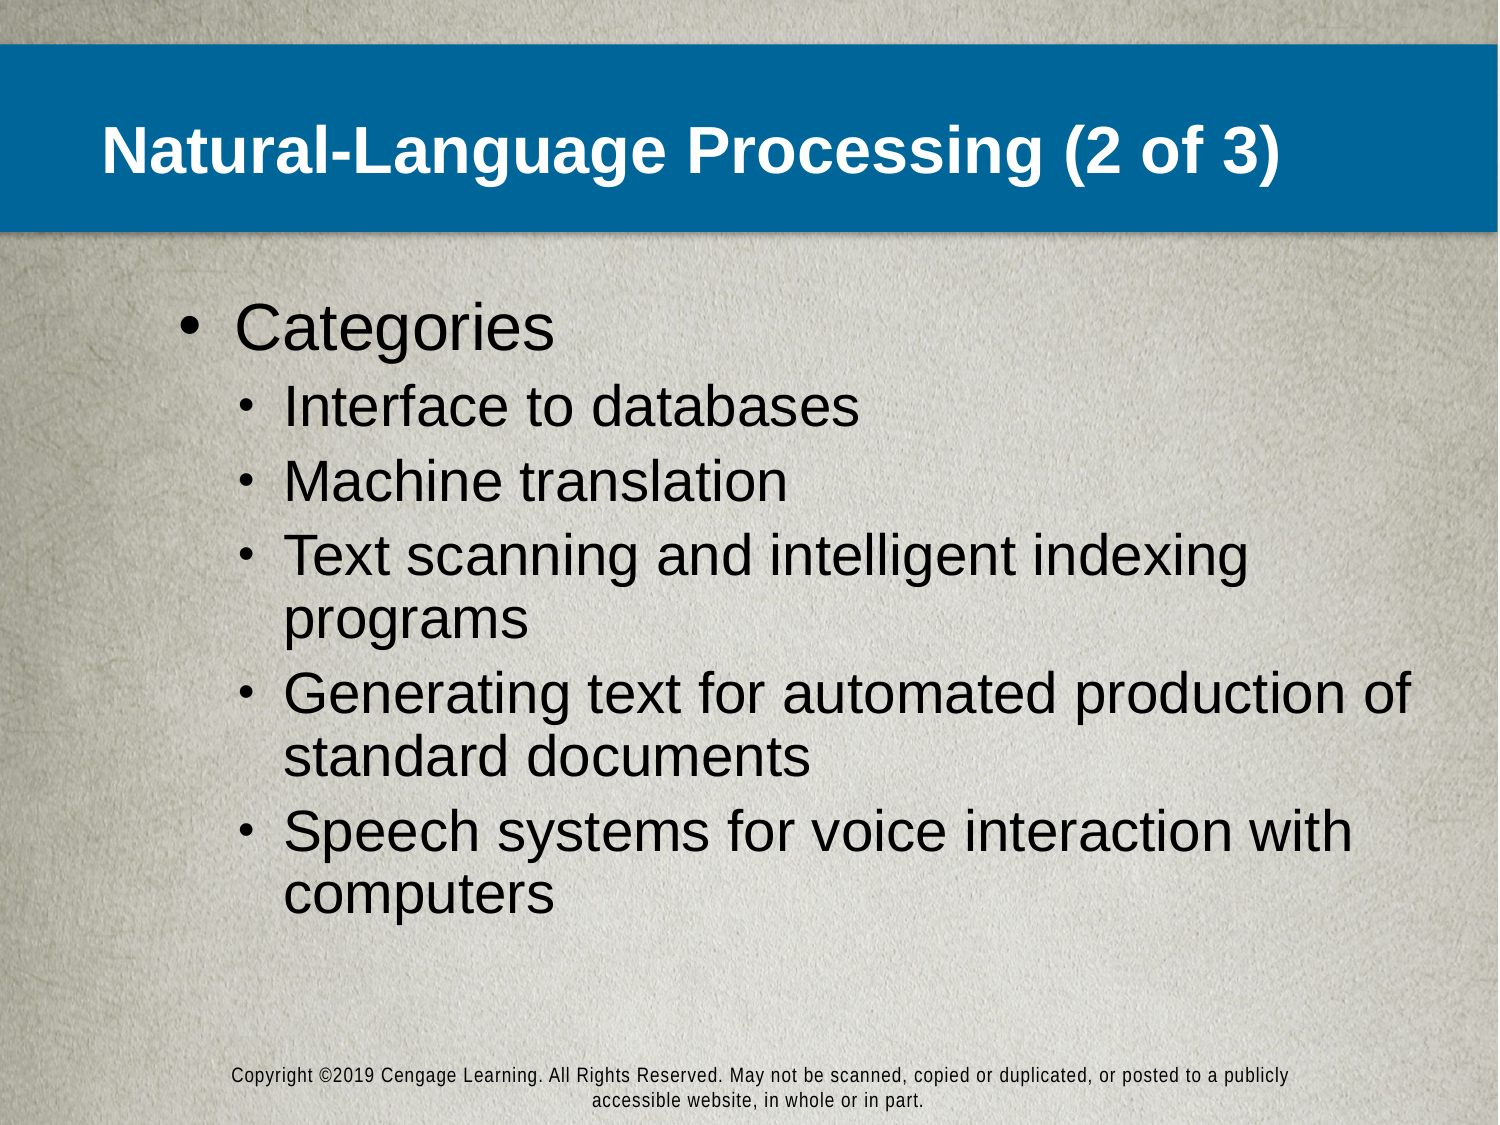

# Natural-Language Processing (2 of 3)
Categories
Interface to databases
Machine translation
Text scanning and intelligent indexing programs
Generating text for automated production of standard documents
Speech systems for voice interaction with computers